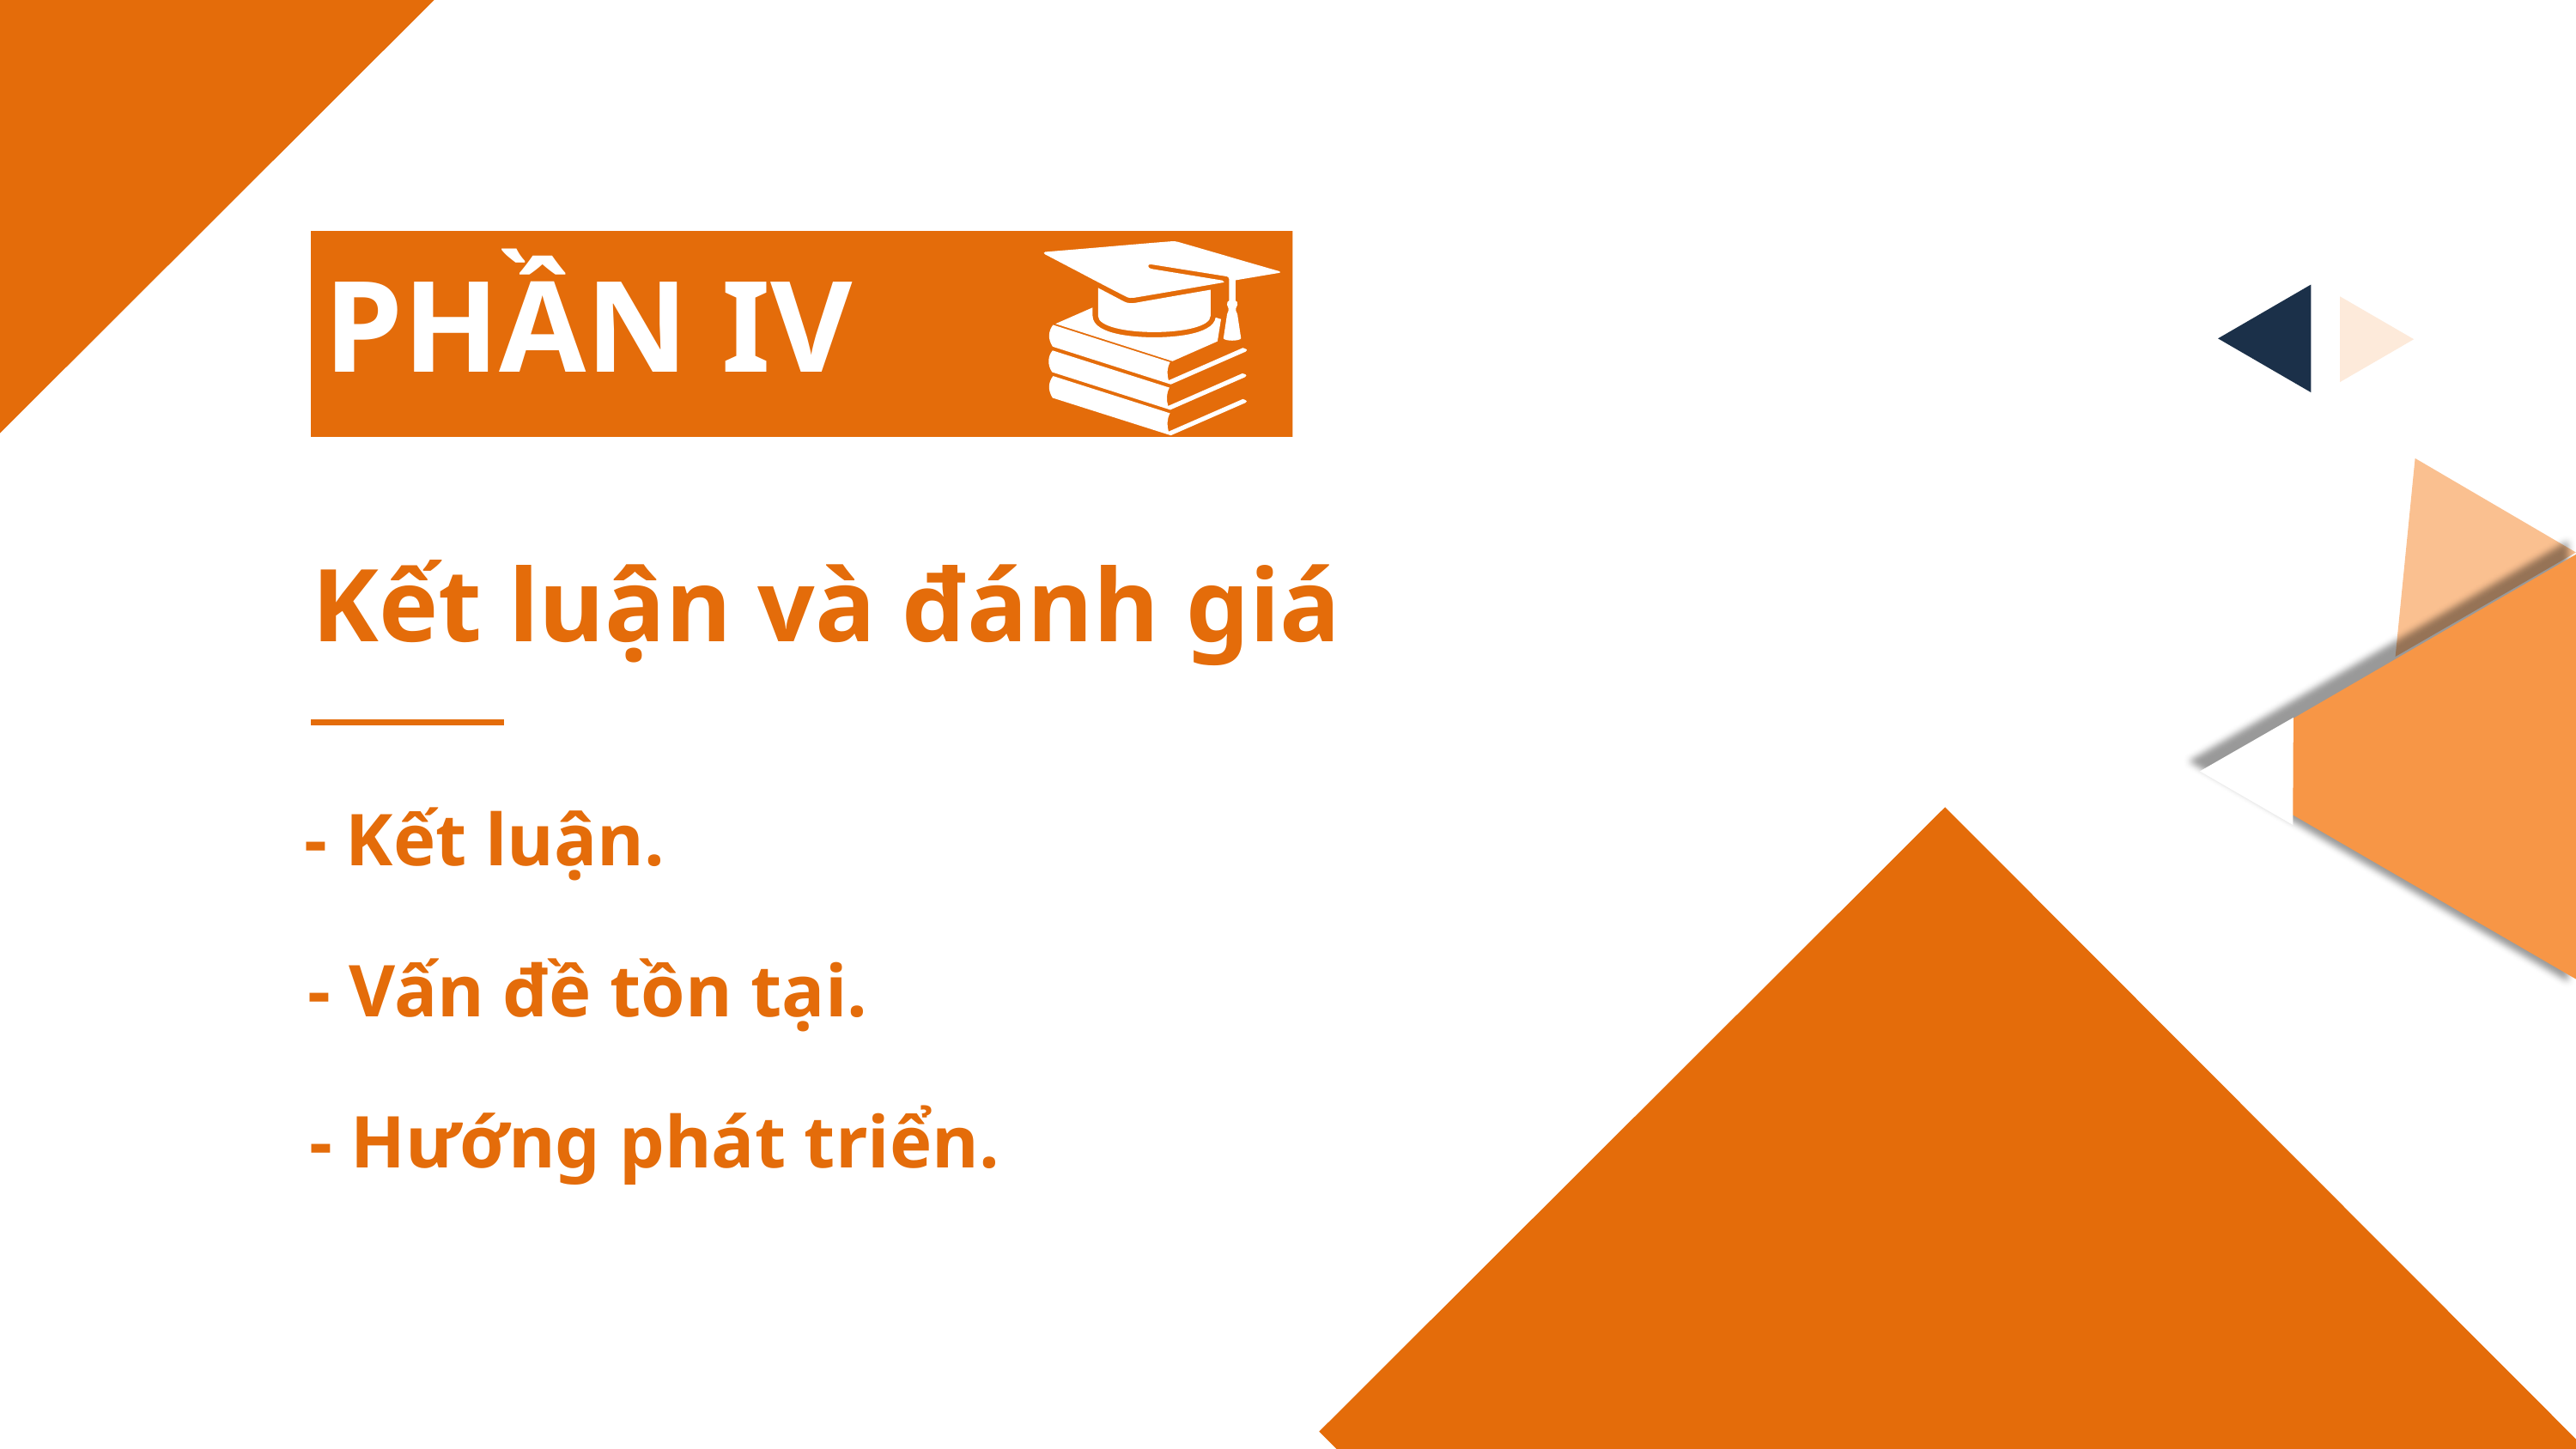

PHẦN IV

Kết luận và đánh giá

- Kết luận.
Bấm vào tiêu đề
- Vấn đề tồn tại.

- Hướng phát triển.